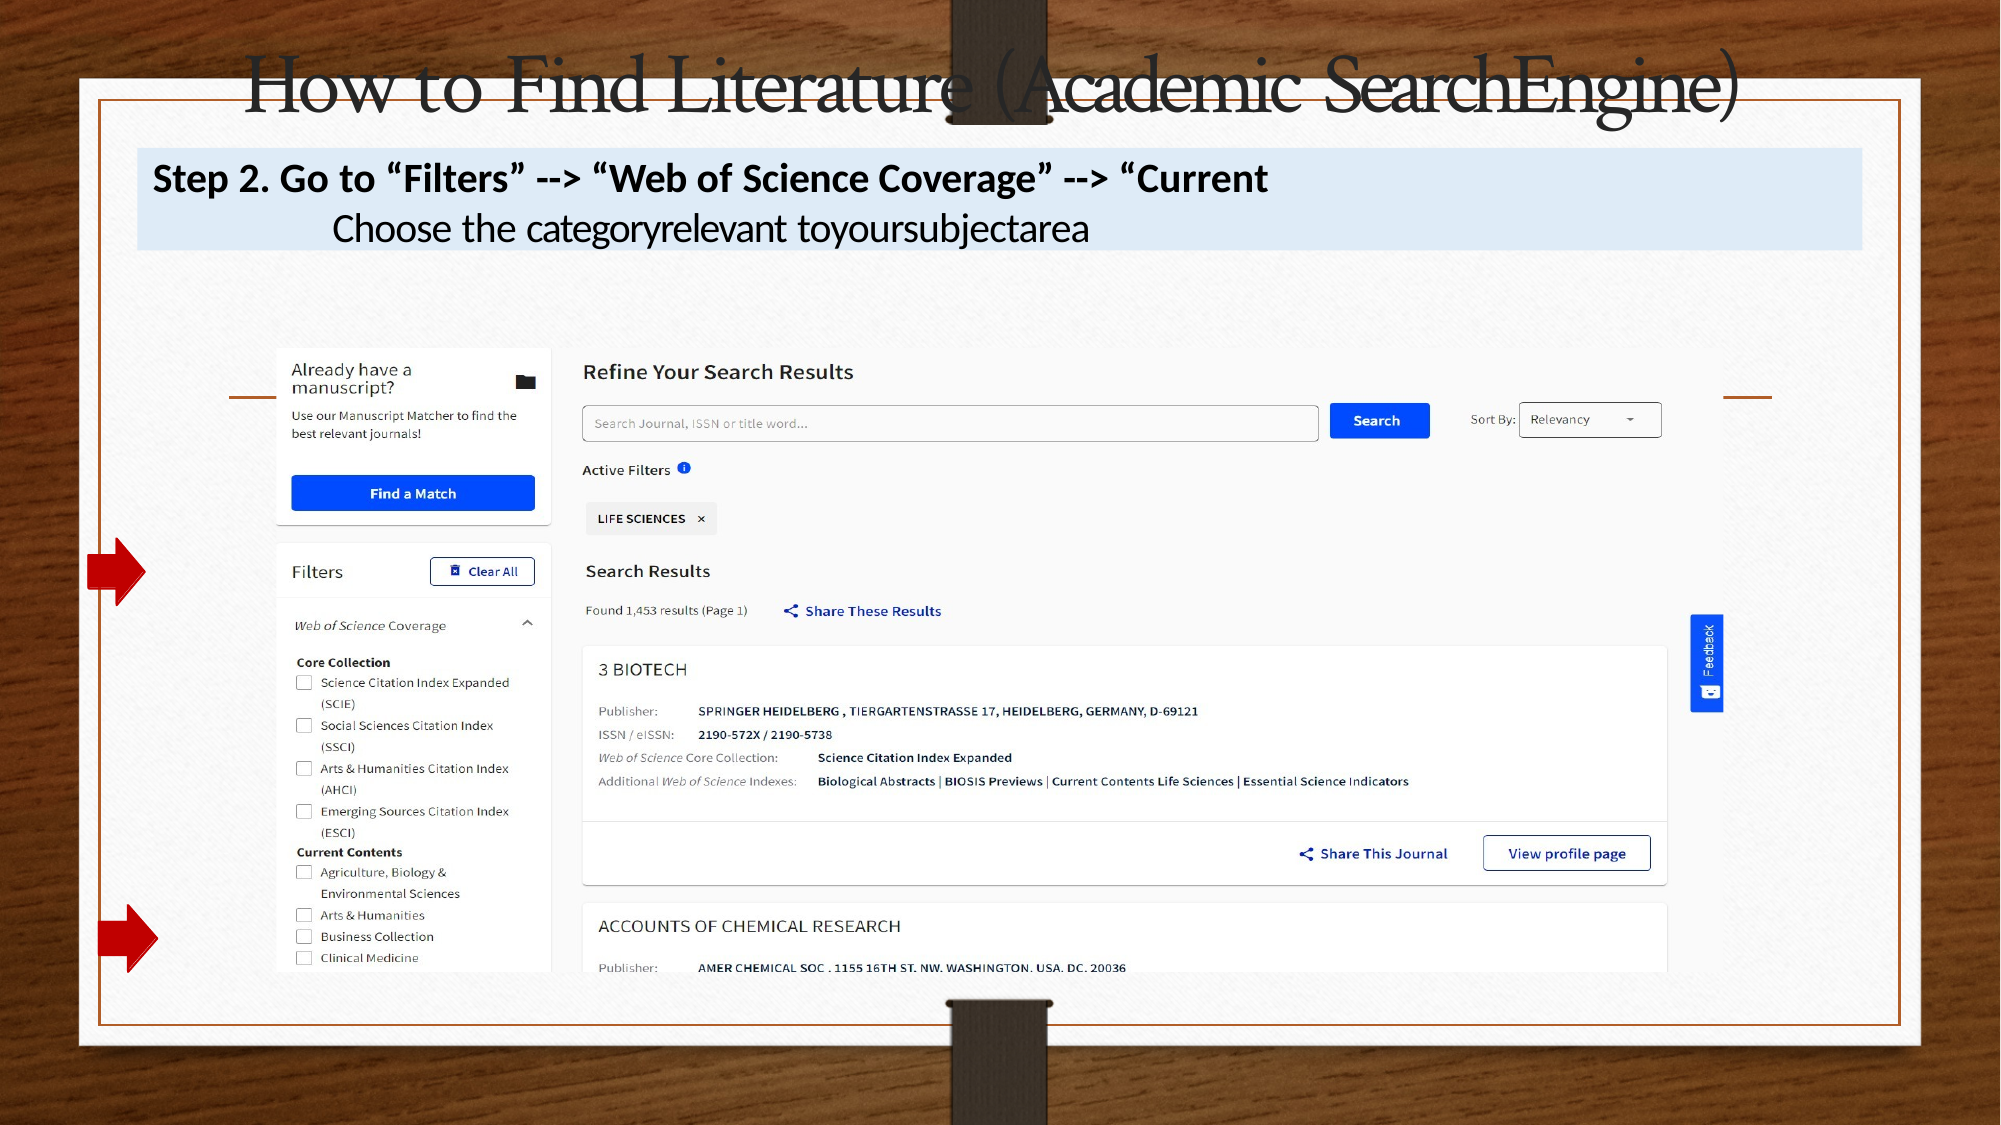

# How to Find Literature (Academic SearchEngine)
Step 2. Go to “Filters” --> “Web of Science Coverage” --> “Current
Choose the categoryrelevant toyoursubjectarea